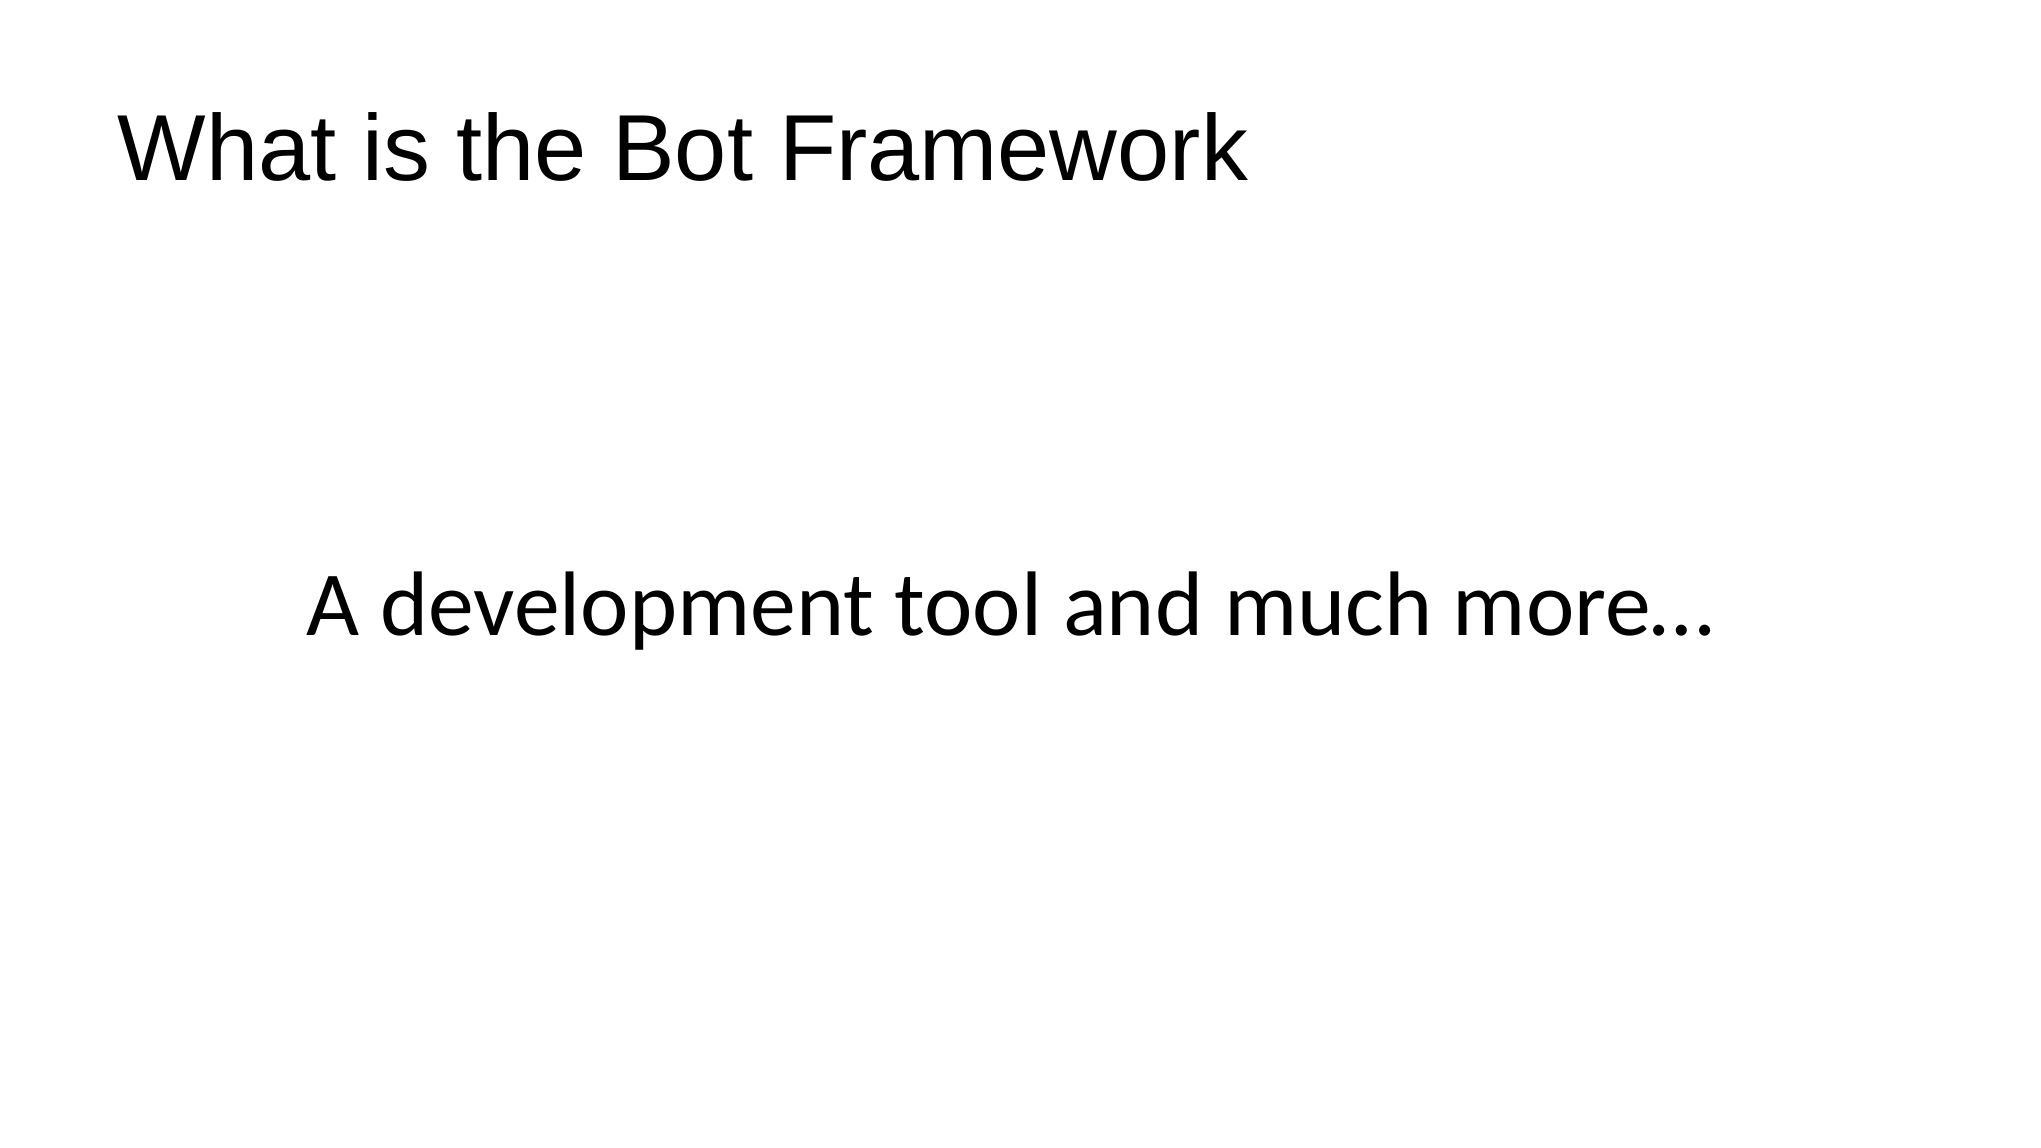

# What is the Bot Framework
A development tool and much more…